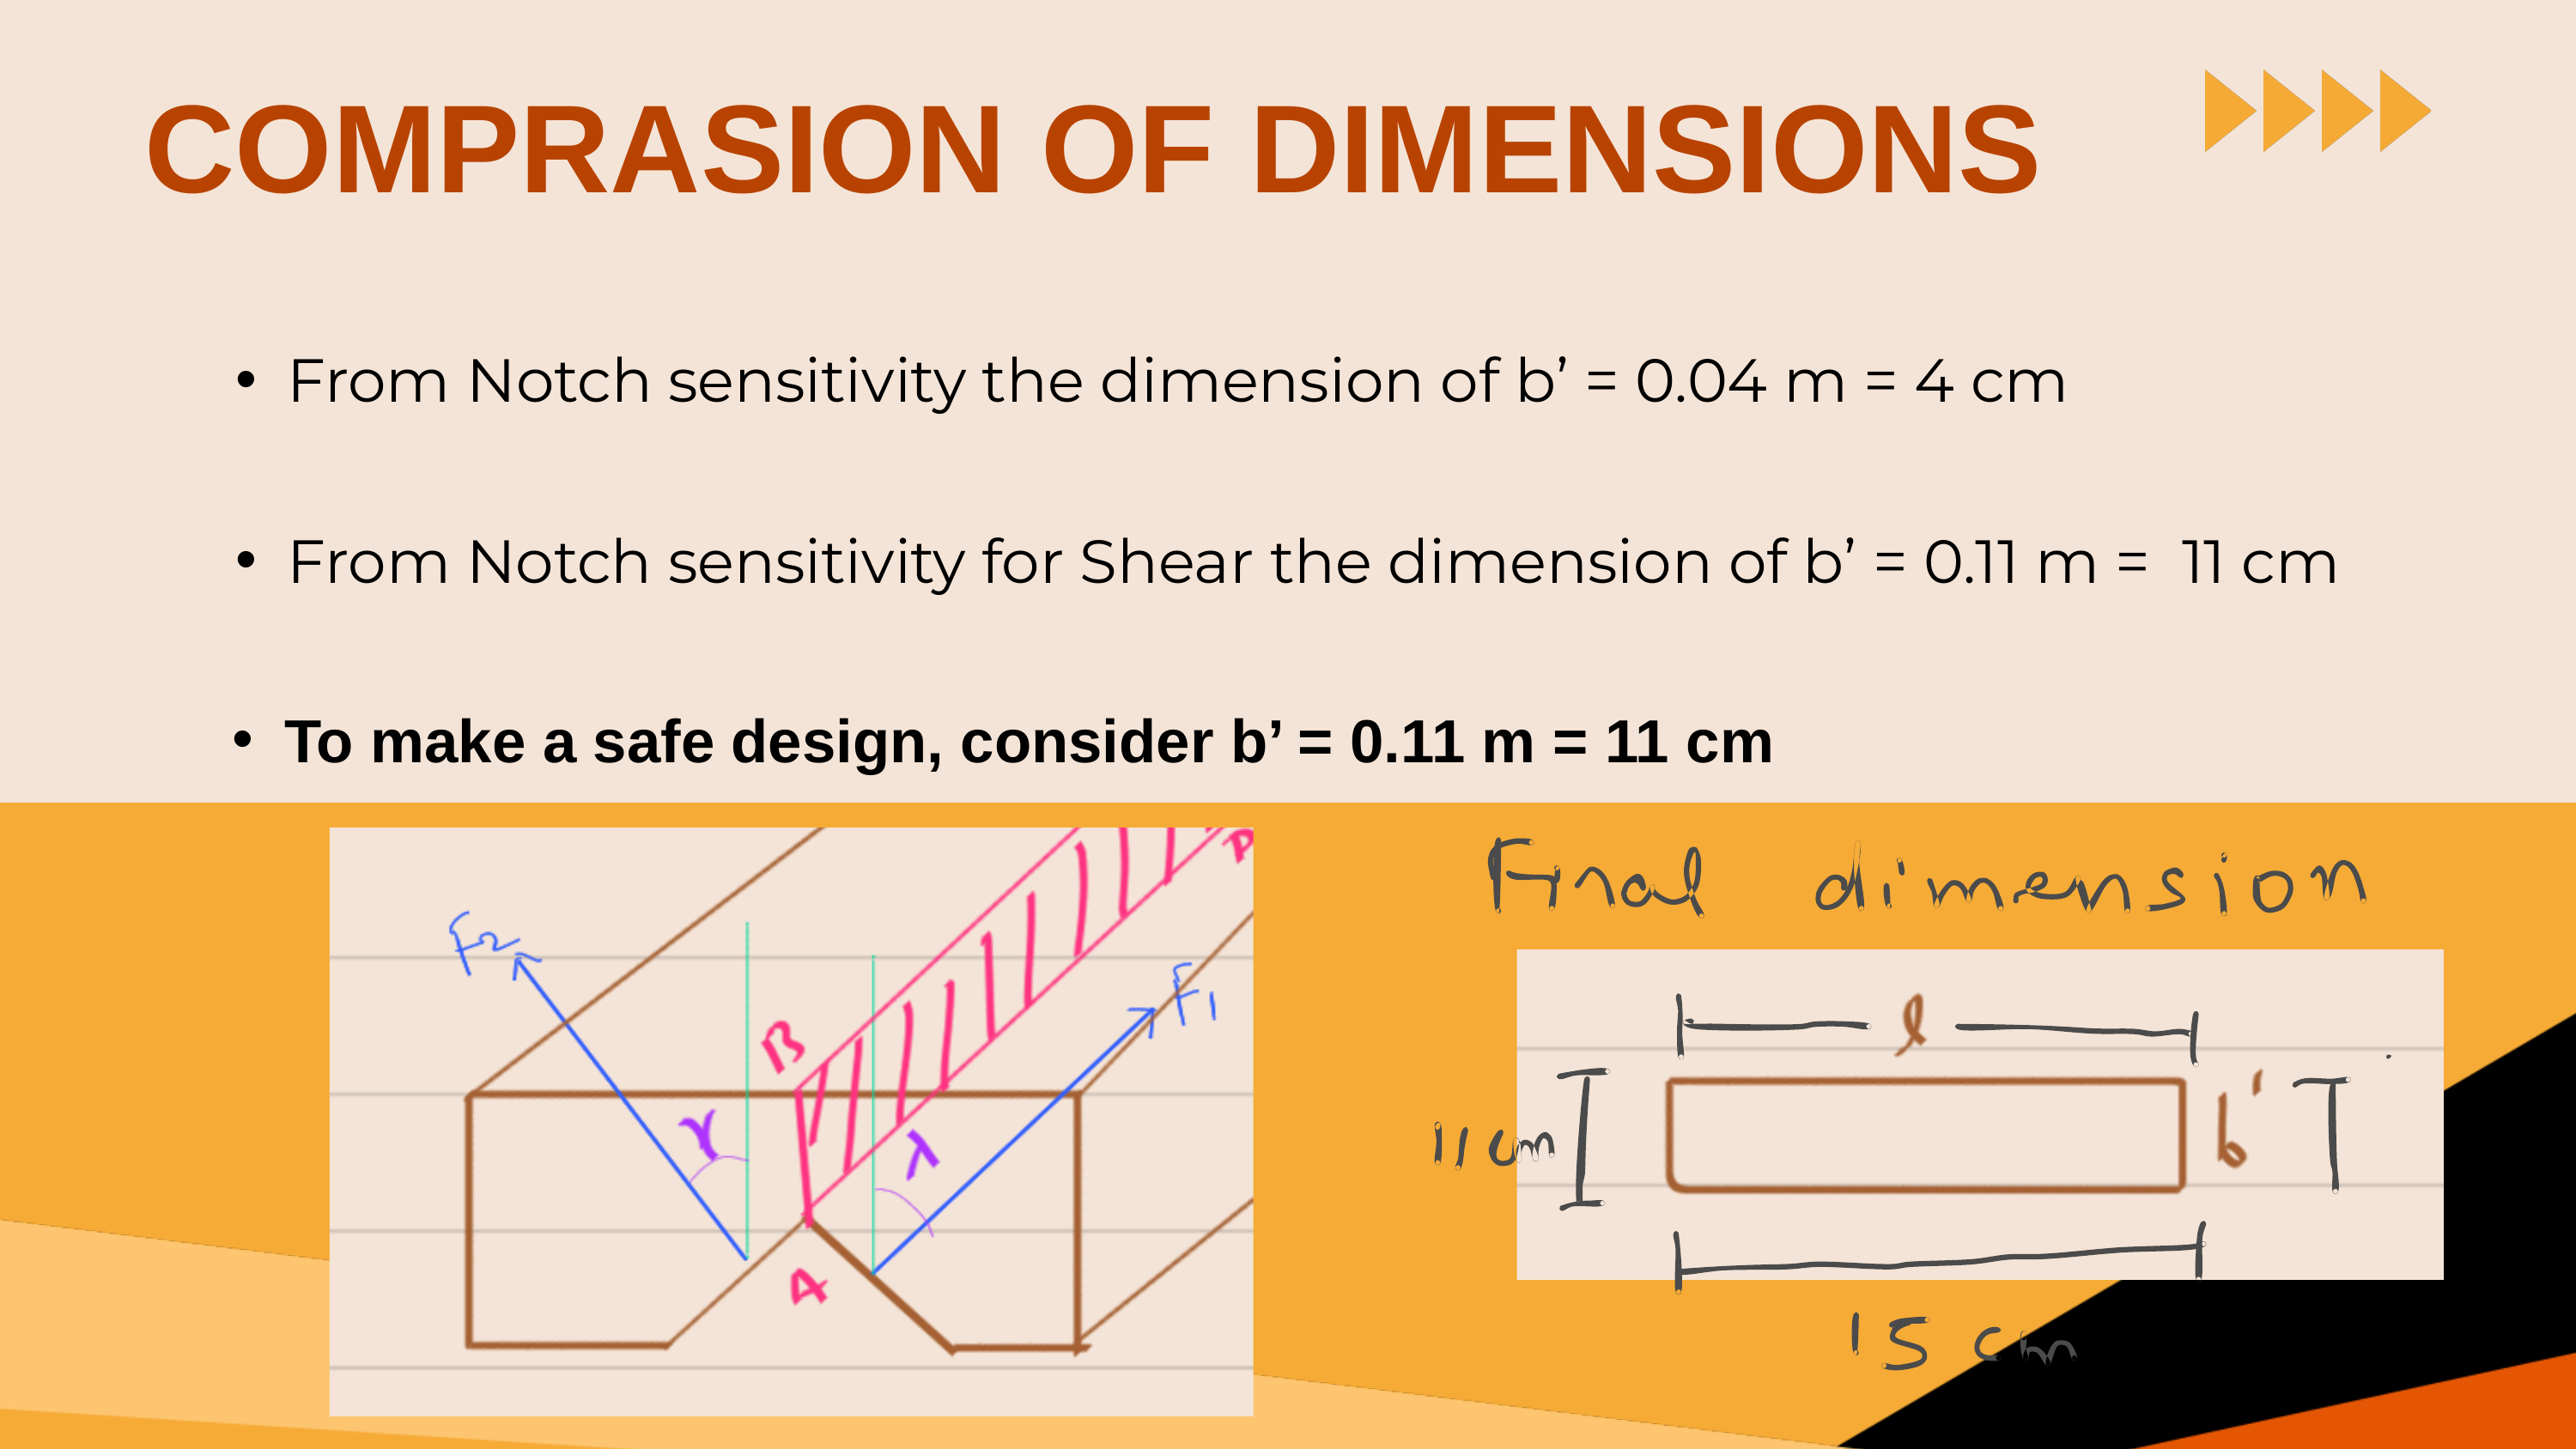

COMPRASION OF DIMENSIONS
From Notch sensitivity the dimension of b’ = 0.04 m = 4 cm
From Notch sensitivity for Shear the dimension of b’ = 0.11 m =  11 cm
To make a safe design, consider b’ = 0.11 m = 11 cm